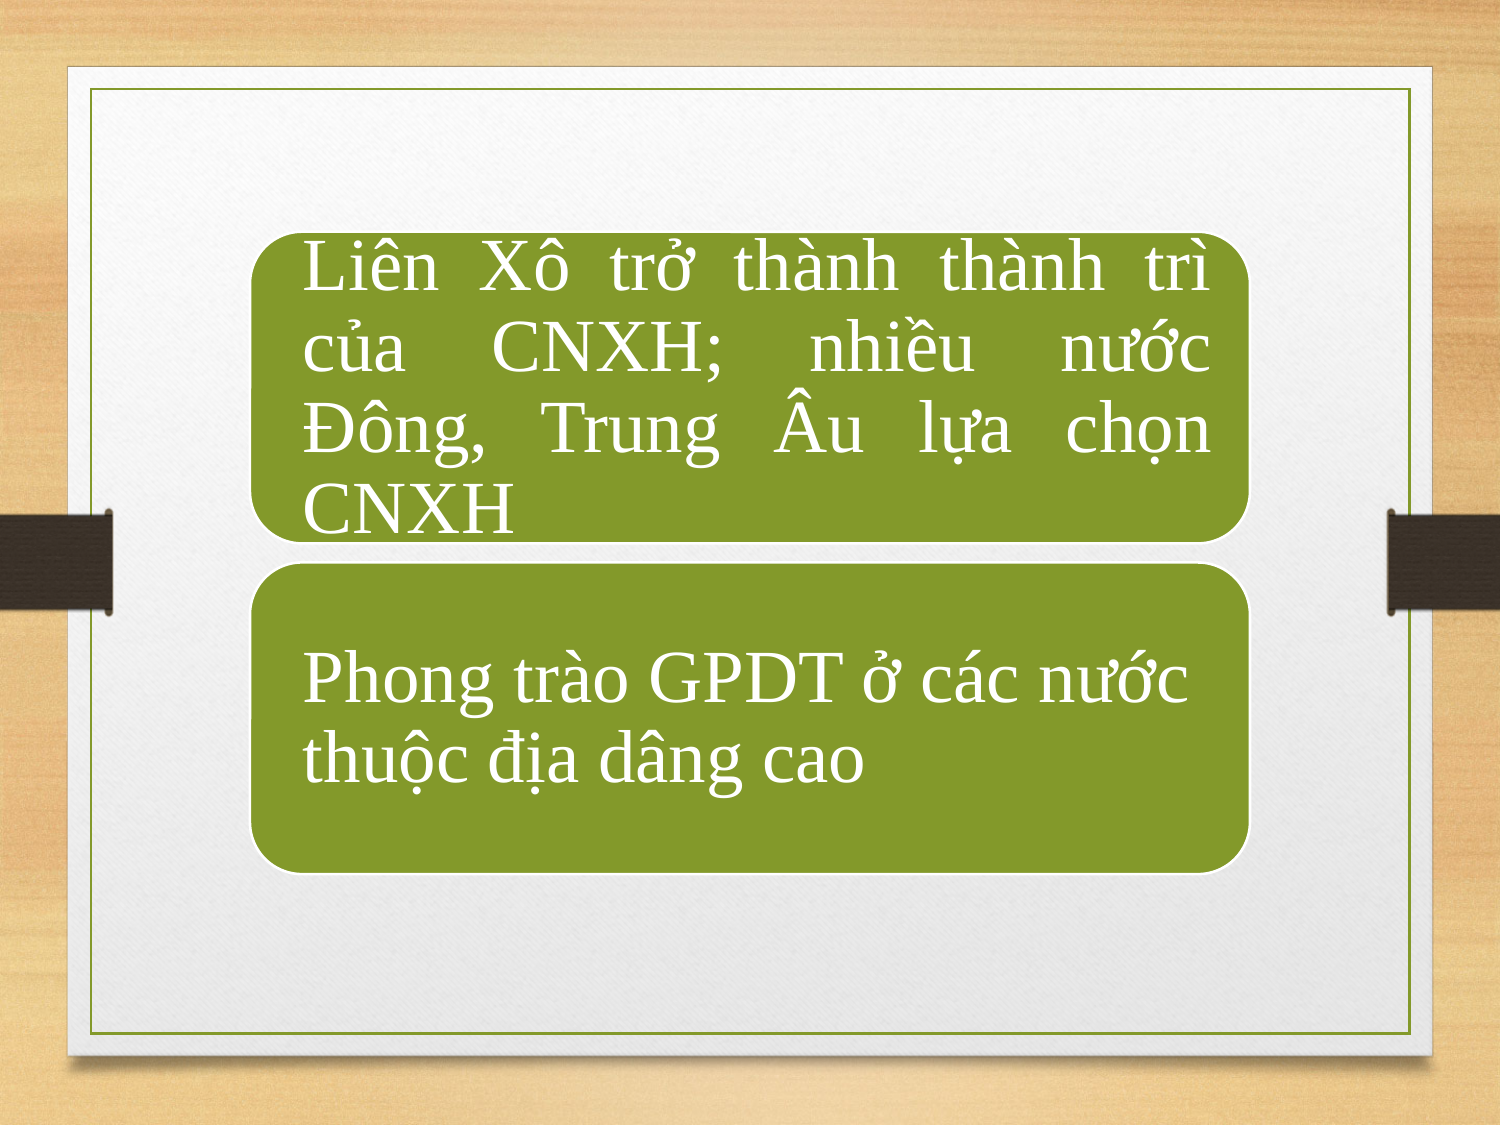

Liên Xô trở thành thành trì của CNXH; nhiều nước Đông, Trung Âu lựa chọn CNXH

Phong trào GPDT ở các nước thuộc địa dâng cao